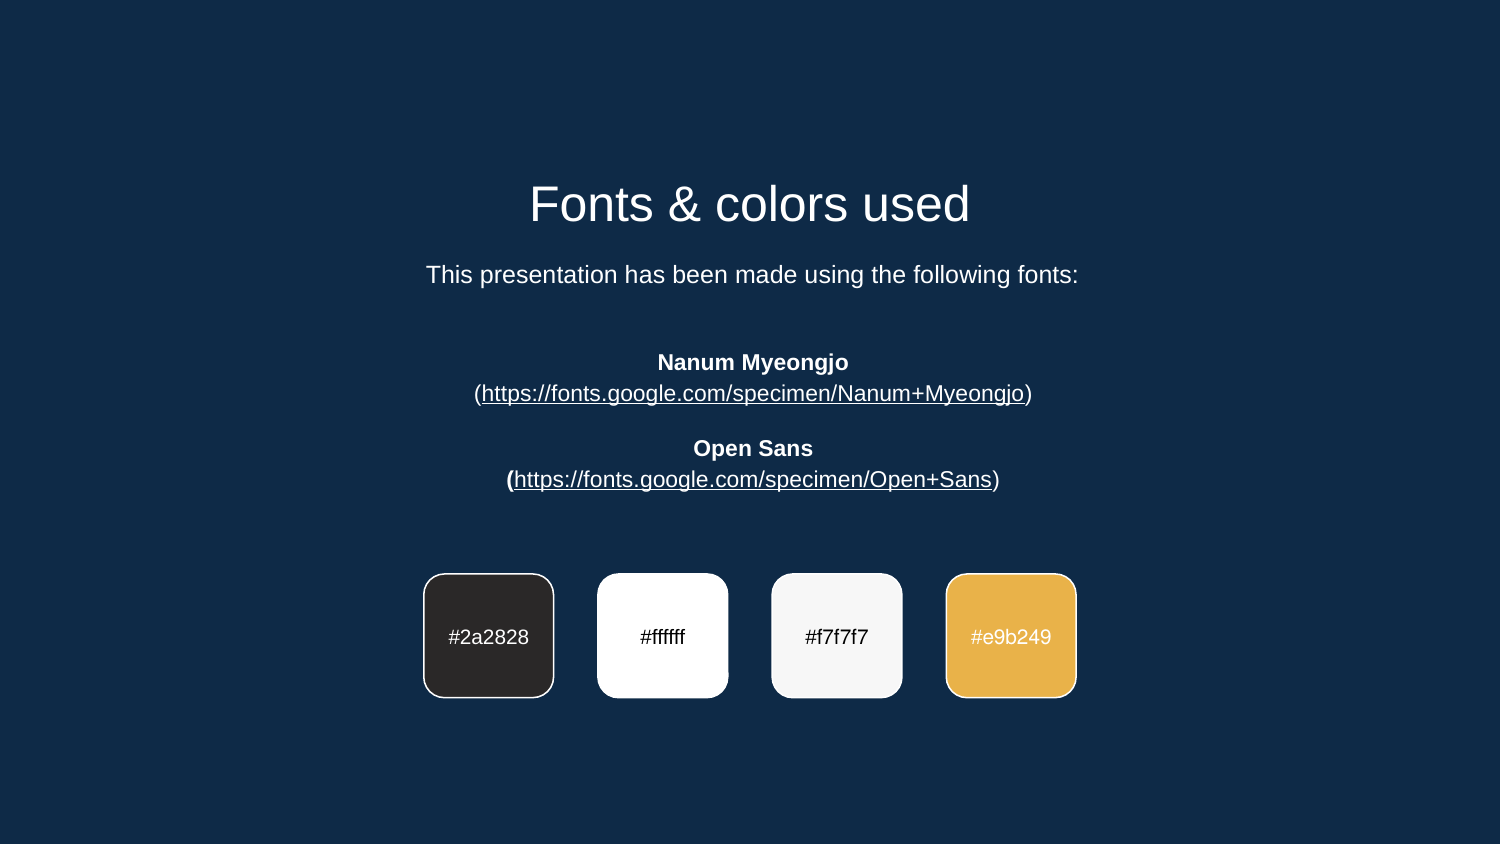

Fonts & colors used
This presentation has been made using the following fonts:

Nanum Myeongjo
(https://fonts.google.com/specimen/Nanum+Myeongjo)

Open Sans
(https://fonts.google.com/specimen/Open+Sans)

#2a2828

#ffffff

#f7f7f7

#e9b249